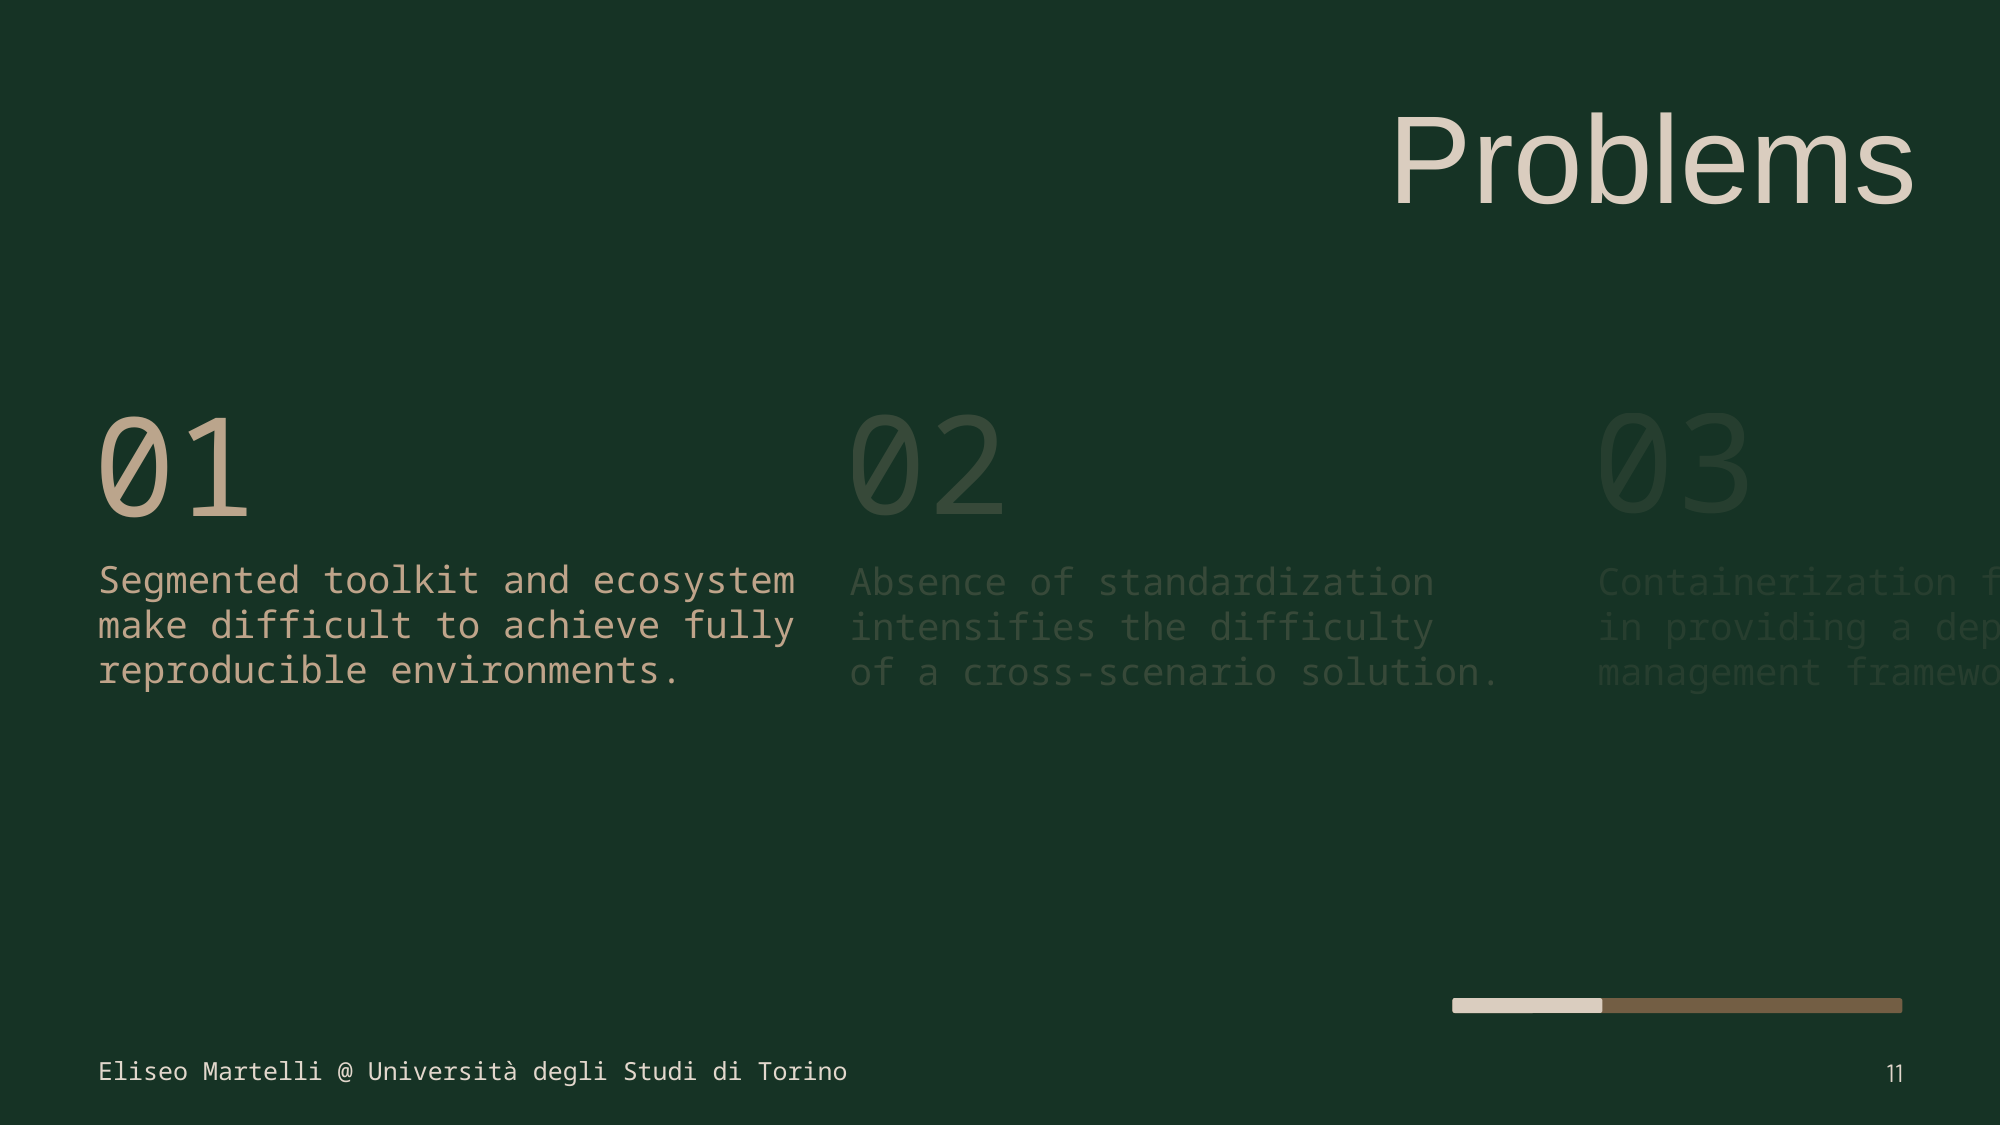

Problems
03
02
01
Segmented toolkit and ecosystem
make difficult to achieve fully reproducible environments.
Absence of standardization
intensifies the difficulty
of a cross-scenario solution.
Containerization falls short
in providing a dependency management framework.

Eliseo Martelli @ Università degli Studi di Torino
11